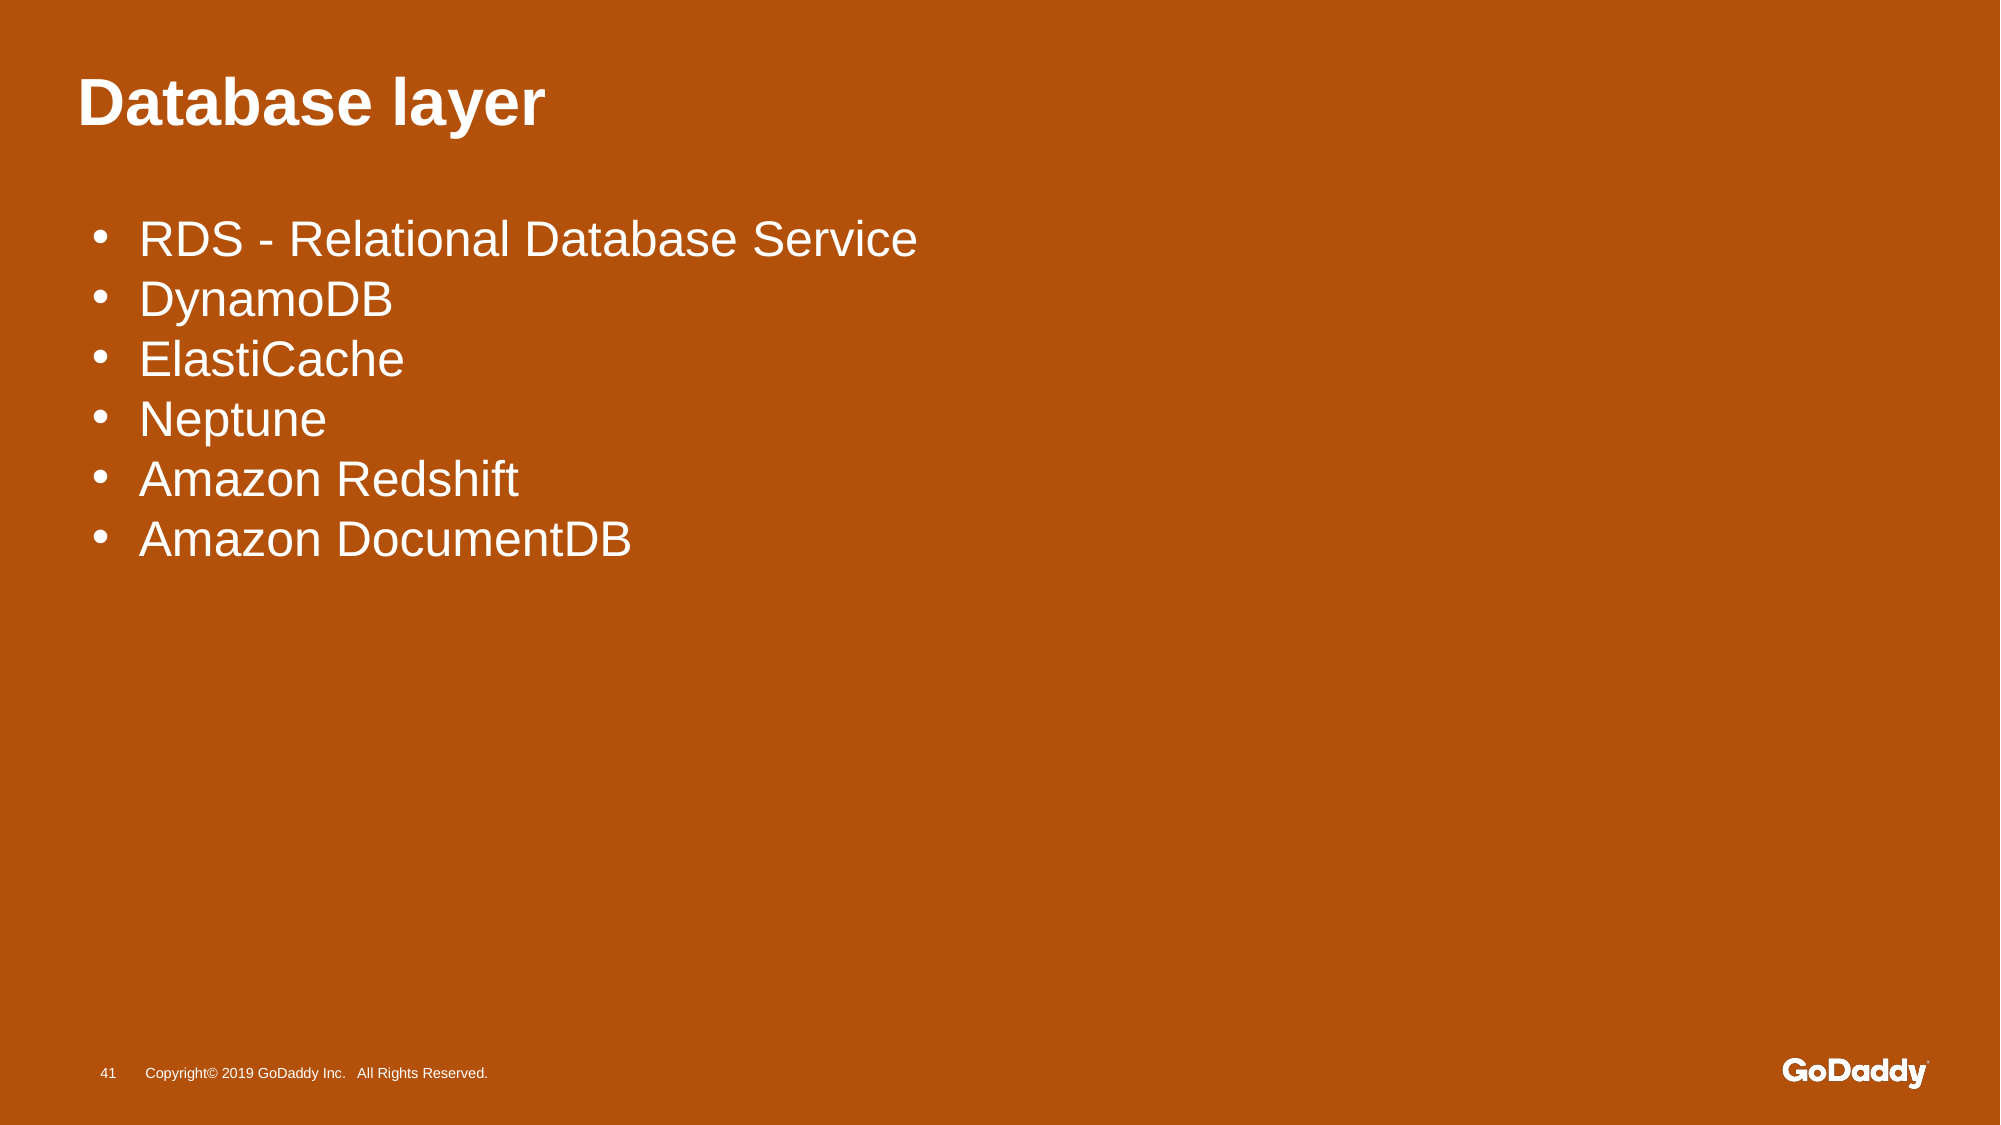

Database layer
RDS - Relational Database Service
DynamoDB
ElastiCache
Neptune
Amazon Redshift
Amazon DocumentDB
41
Copyright© 2019 GoDaddy Inc.   All Rights Reserved.